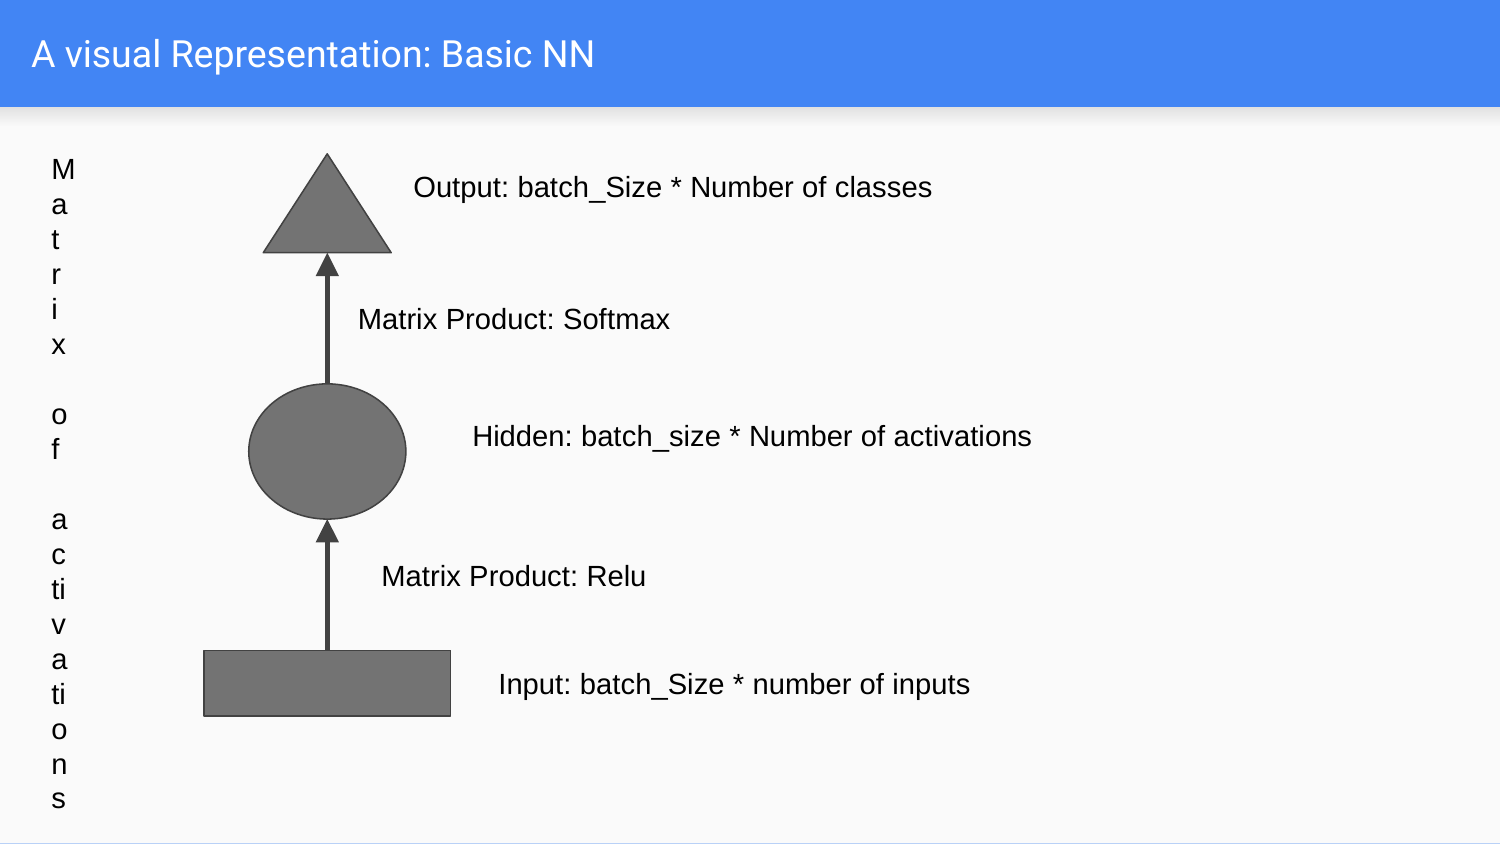

# A visual Representation: Basic NN
Matrix
 of

activations

Output: batch_Size * Number of classes
Matrix Product: Softmax

Hidden: batch_size * Number of activations
Matrix Product: Relu

Input: batch_Size * number of inputs